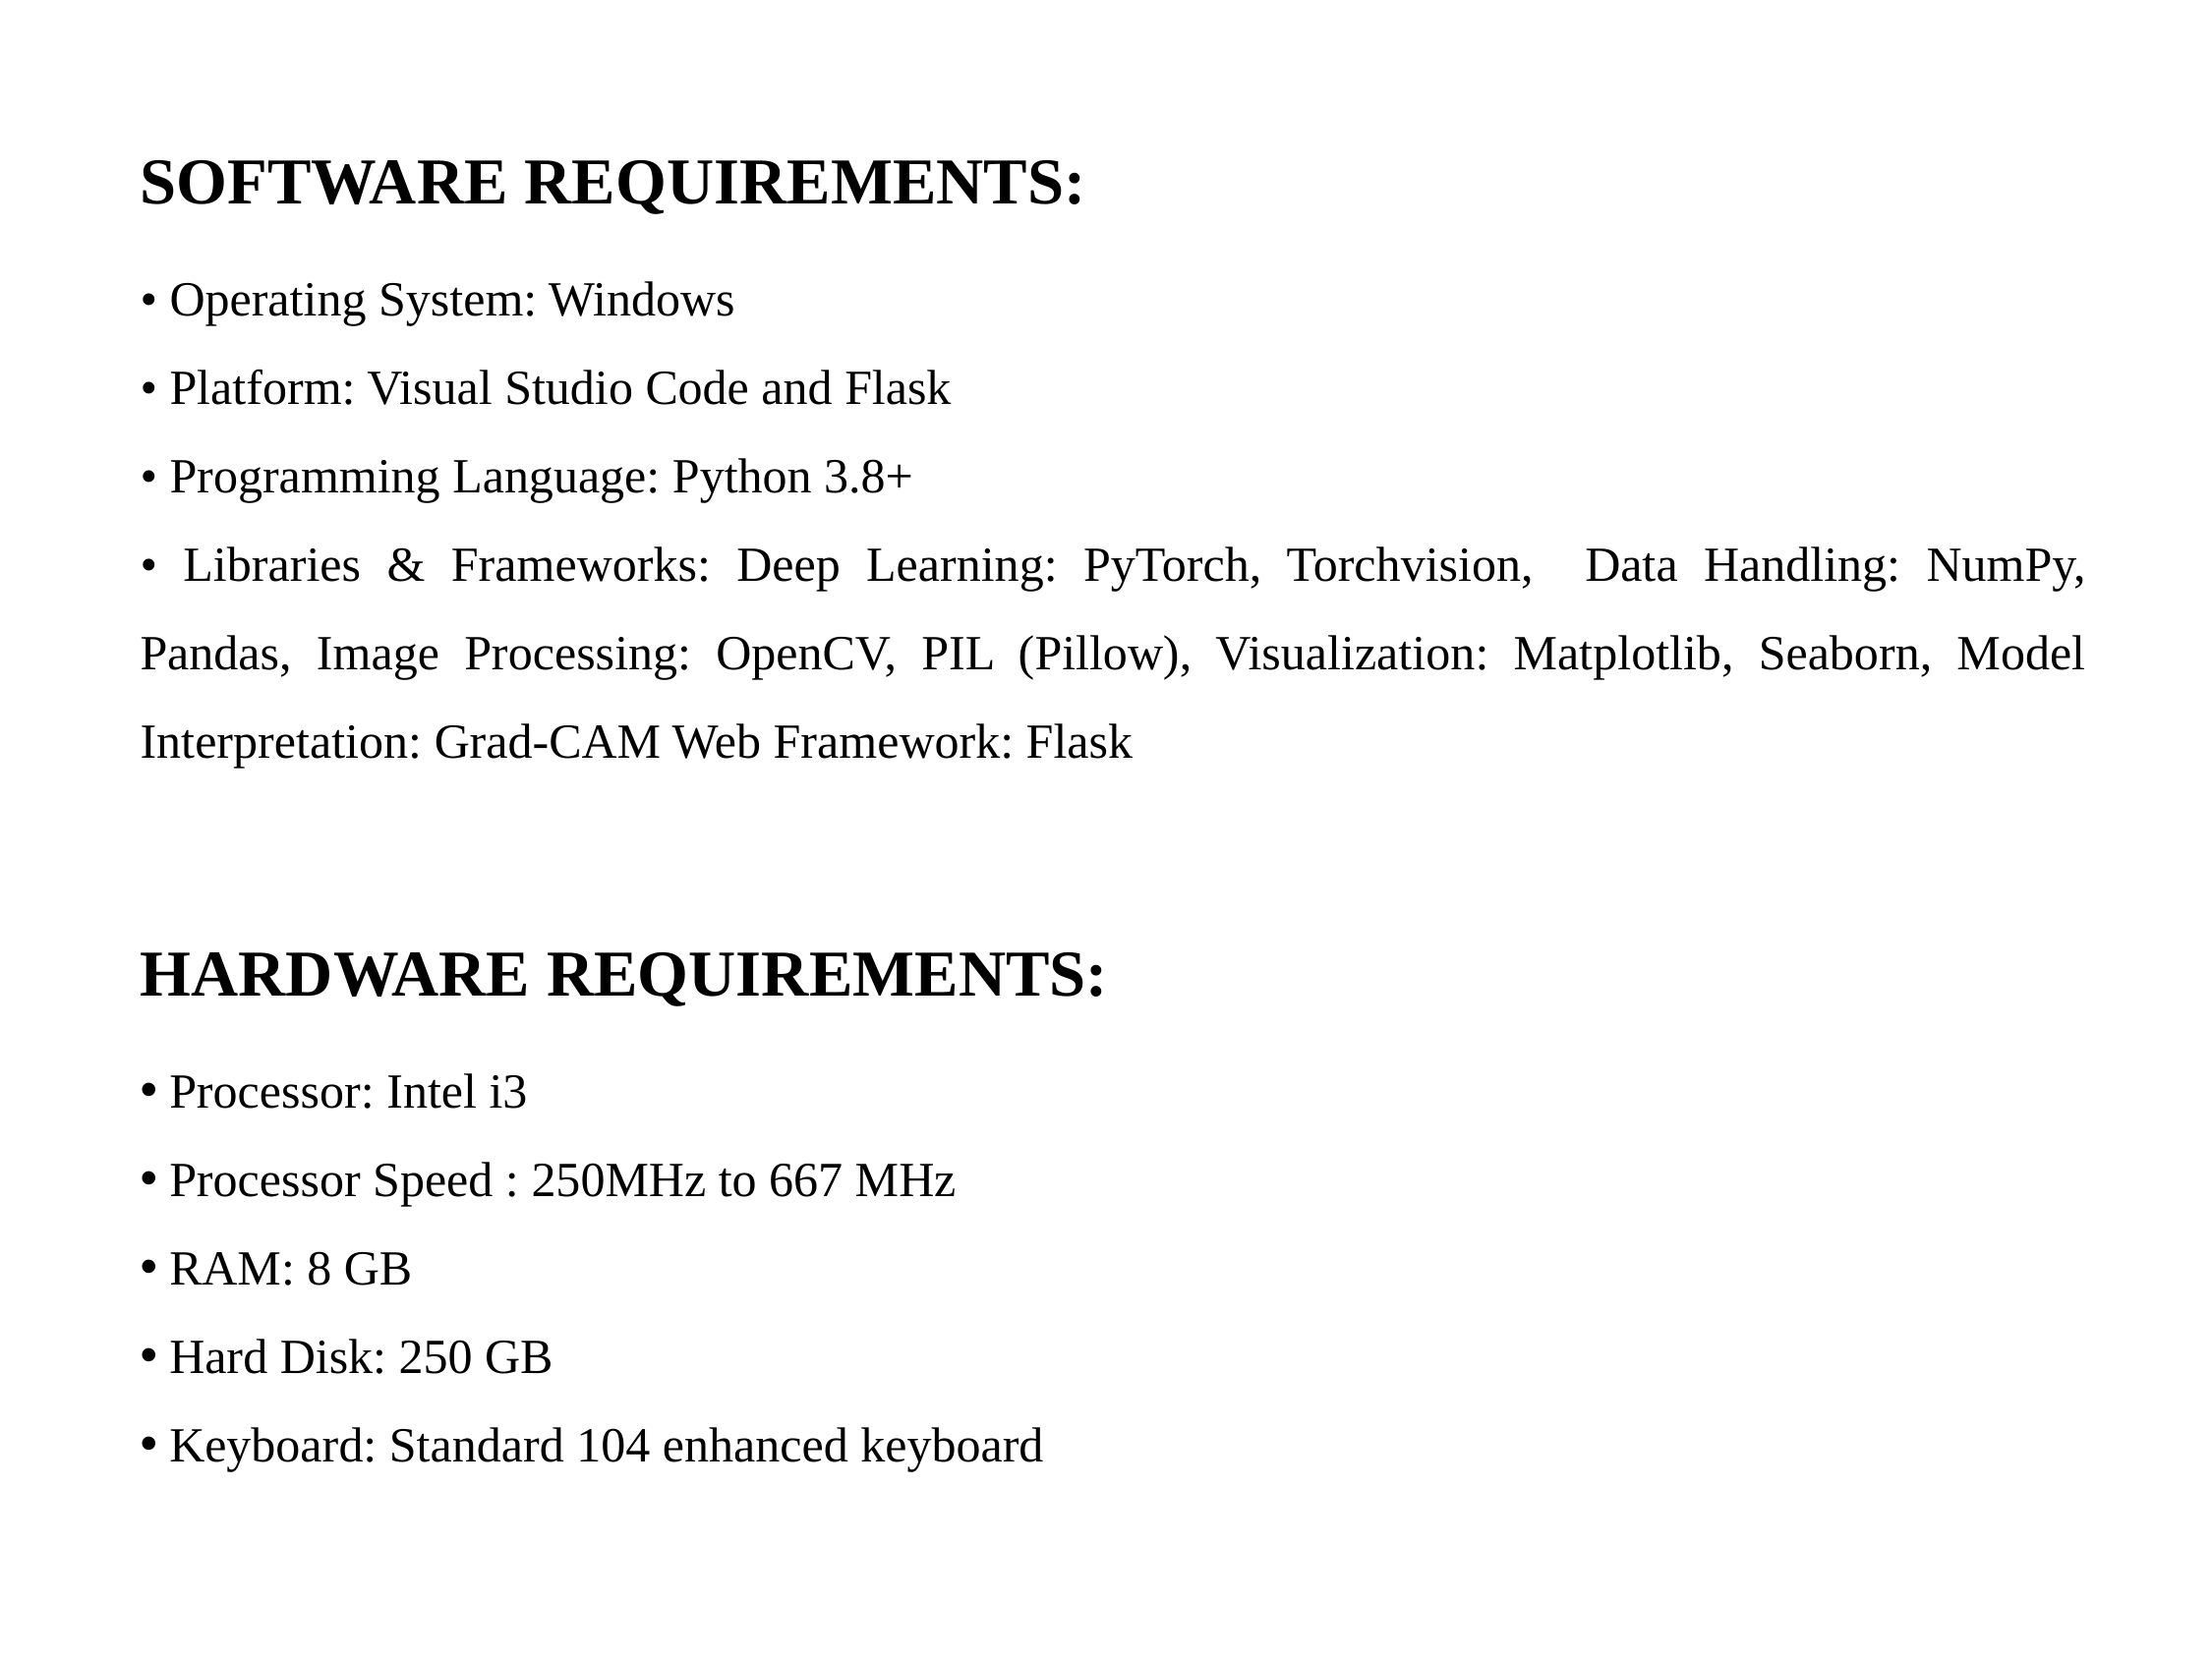

SOFTWARE REQUIREMENTS:
• Operating System: Windows
• Platform: Visual Studio Code and Flask
• Programming Language: Python 3.8+
• Libraries & Frameworks: Deep Learning: PyTorch, Torchvision,  Data Handling: NumPy, Pandas, Image Processing: OpenCV, PIL (Pillow), Visualization: Matplotlib, Seaborn, Model Interpretation: Grad-CAM Web Framework: Flask
HARDWARE REQUIREMENTS:
 Processor: Intel i3
 Processor Speed : 250MHz to 667 MHz
 RAM: 8 GB
 Hard Disk: 250 GB
 Keyboard: Standard 104 enhanced keyboard